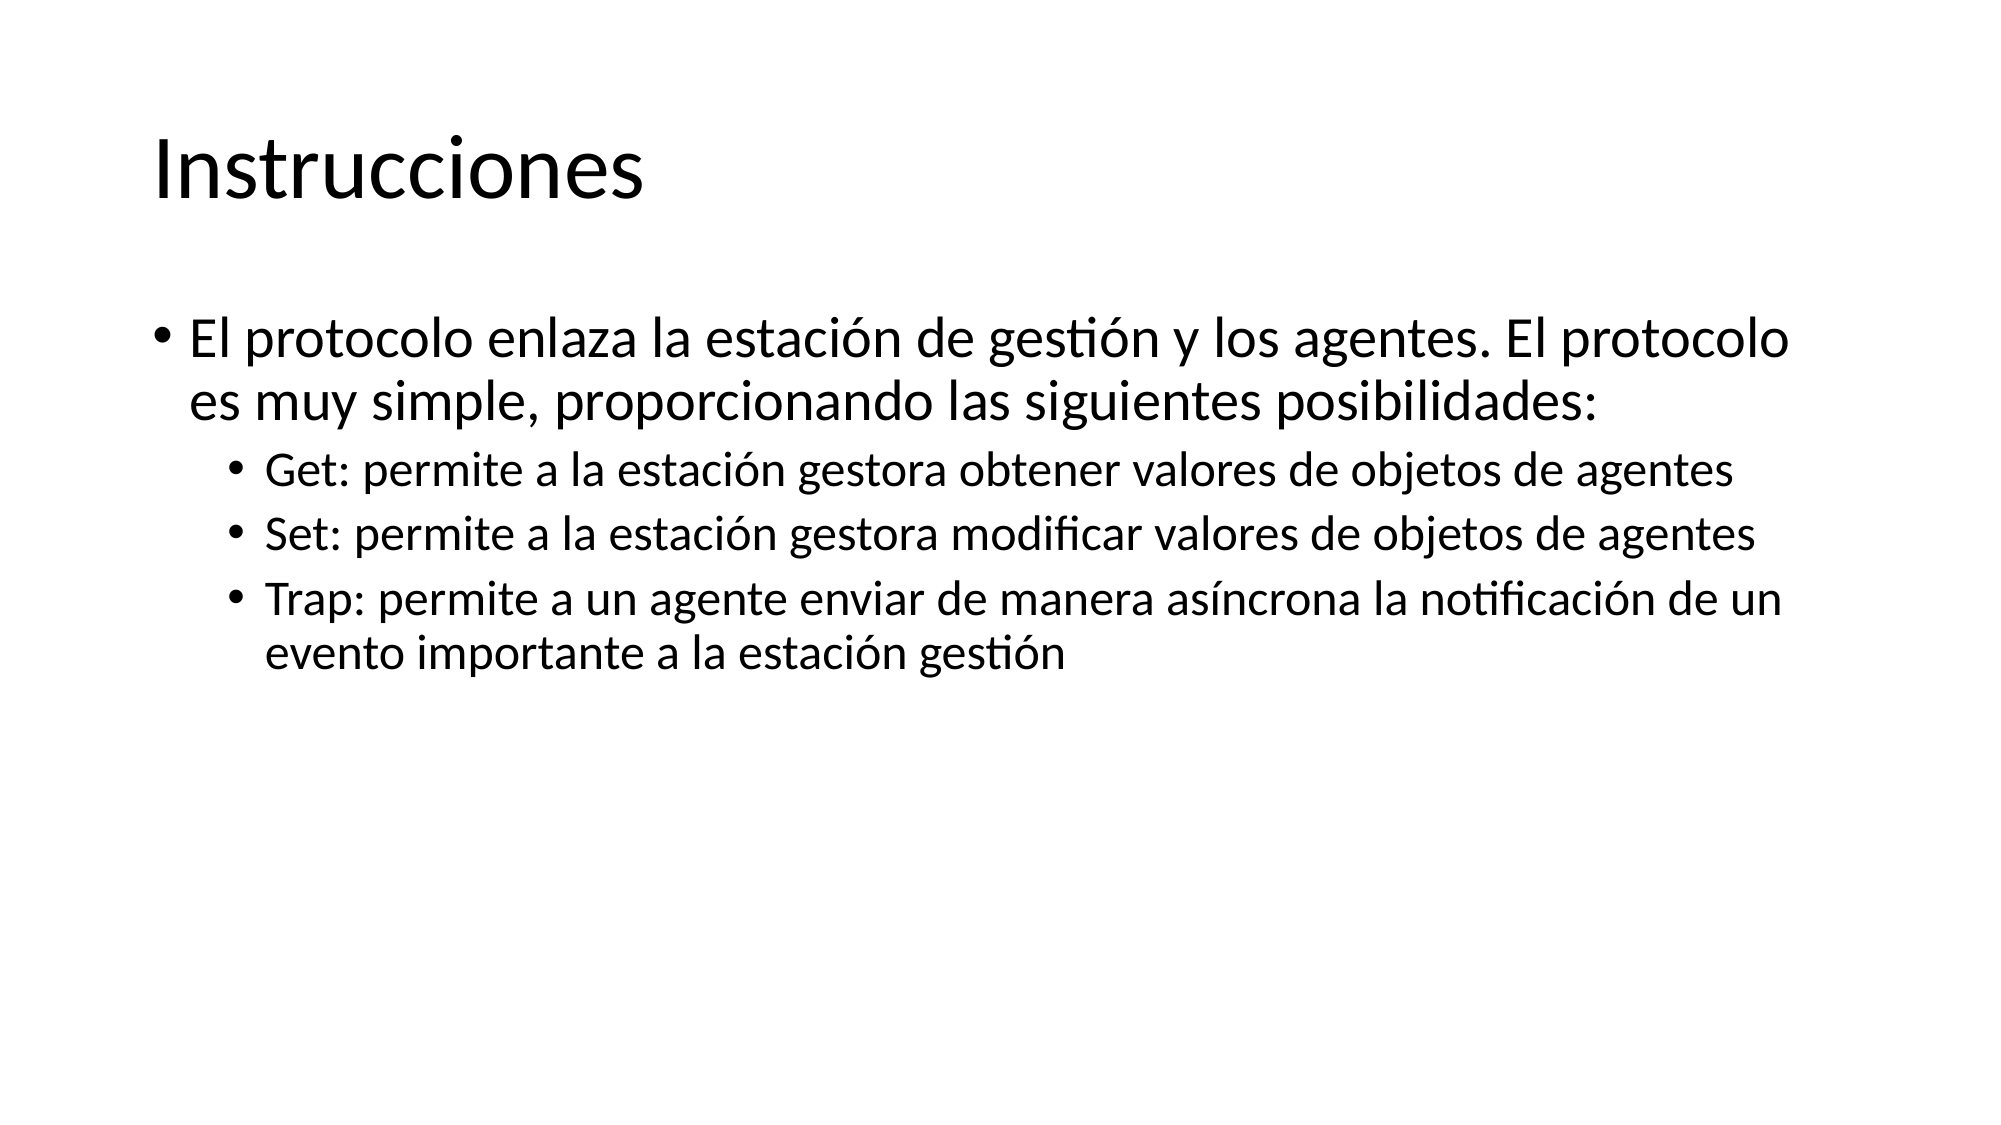

# Instrucciones
El protocolo enlaza la estación de gestión y los agentes. El protocolo es muy simple, proporcionando las siguientes posibilidades:
Get: permite a la estación gestora obtener valores de objetos de agentes
Set: permite a la estación gestora modificar valores de objetos de agentes
Trap: permite a un agente enviar de manera asíncrona la notificación de un evento importante a la estación gestión